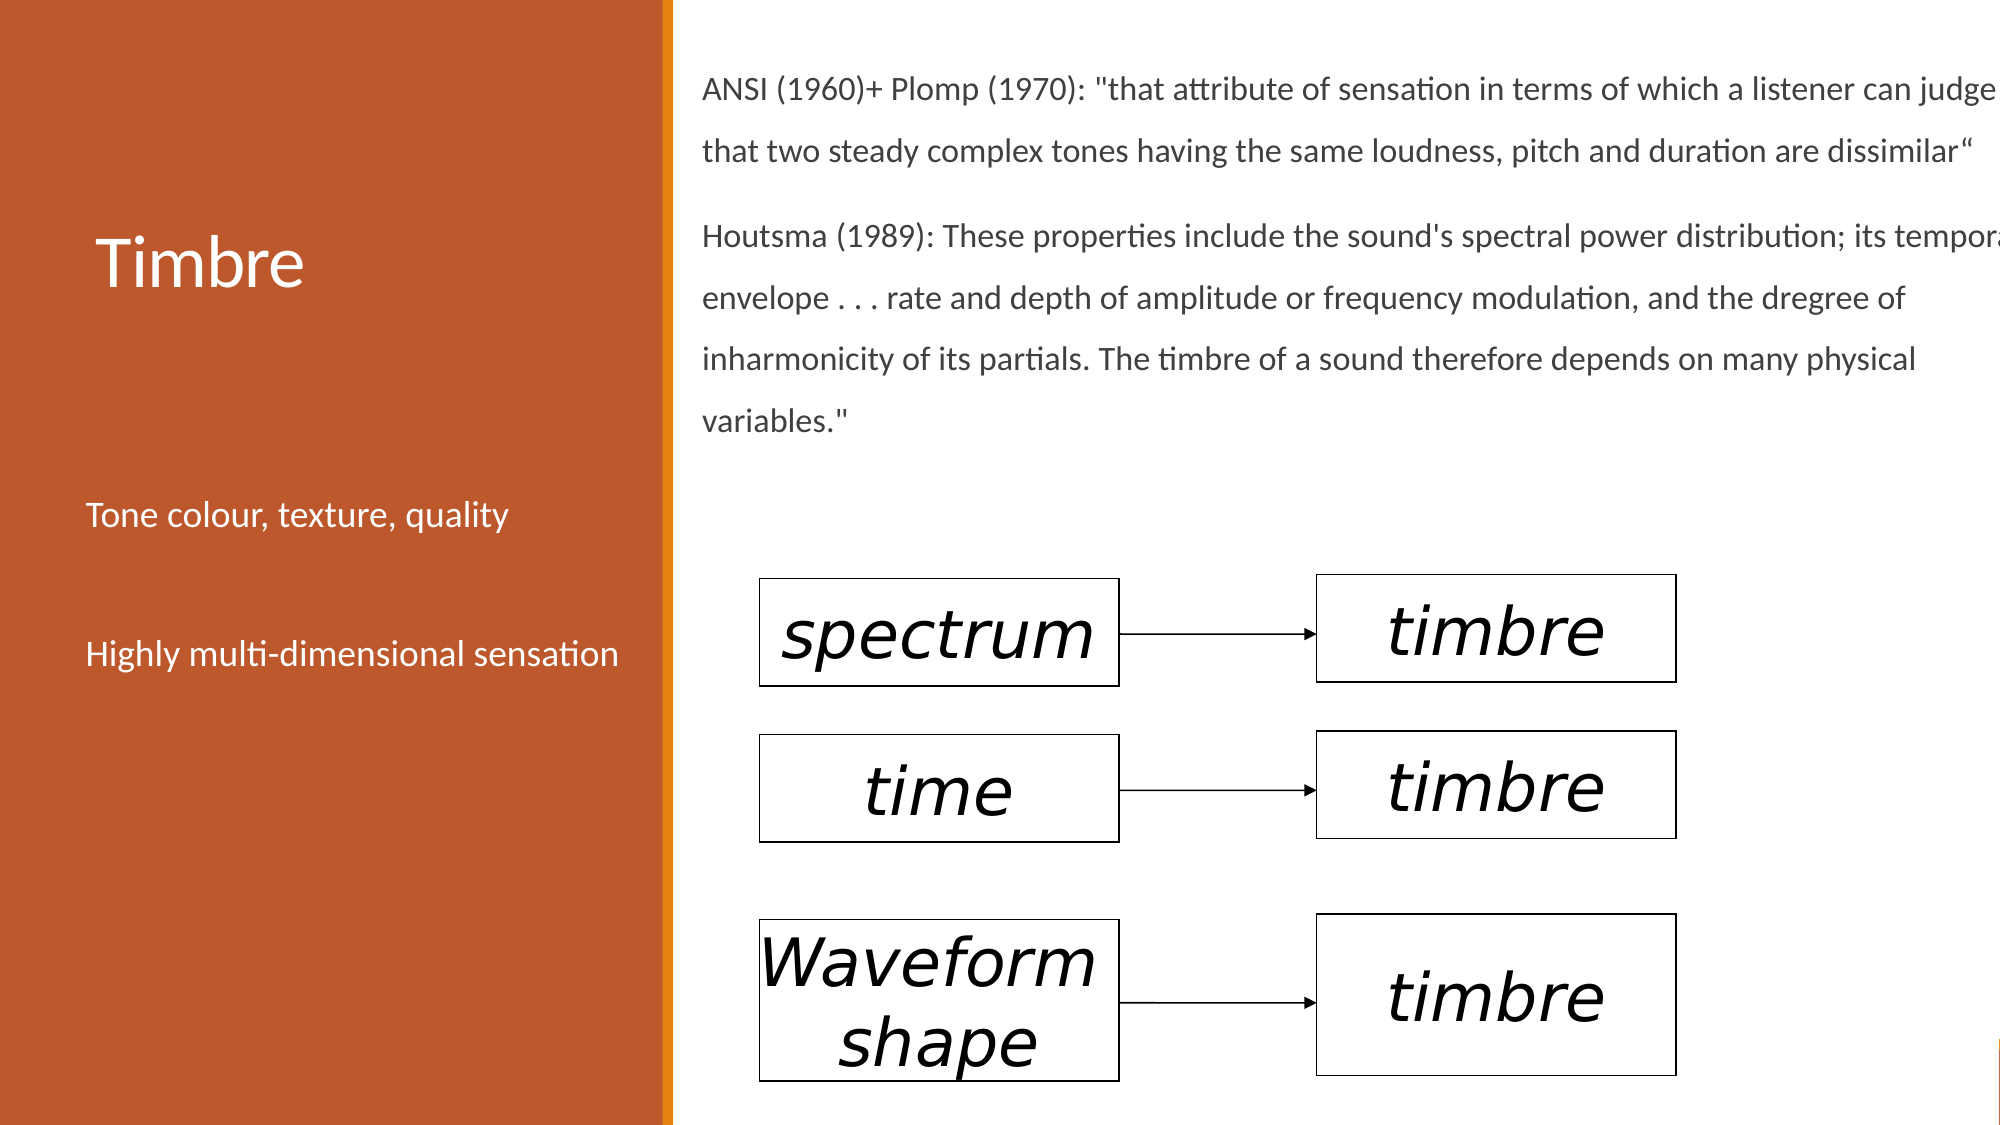

ANSI (1960)+ Plomp (1970): "that attribute of sensation in terms of which a listener can judge that two steady complex tones having the same loudness, pitch and duration are dissimilar“
Houtsma (1989): These properties include the sound's spectral power distribution; its temporal envelope . . . rate and depth of amplitude or frequency modulation, and the dregree of inharmonicity of its partials. The timbre of a sound therefore depends on many physical variables."

# Timbre
Tone colour, texture, quality

Highly multi-dimensional sensation

timbre
spectrum

timbre
time

timbre
Waveform
shape